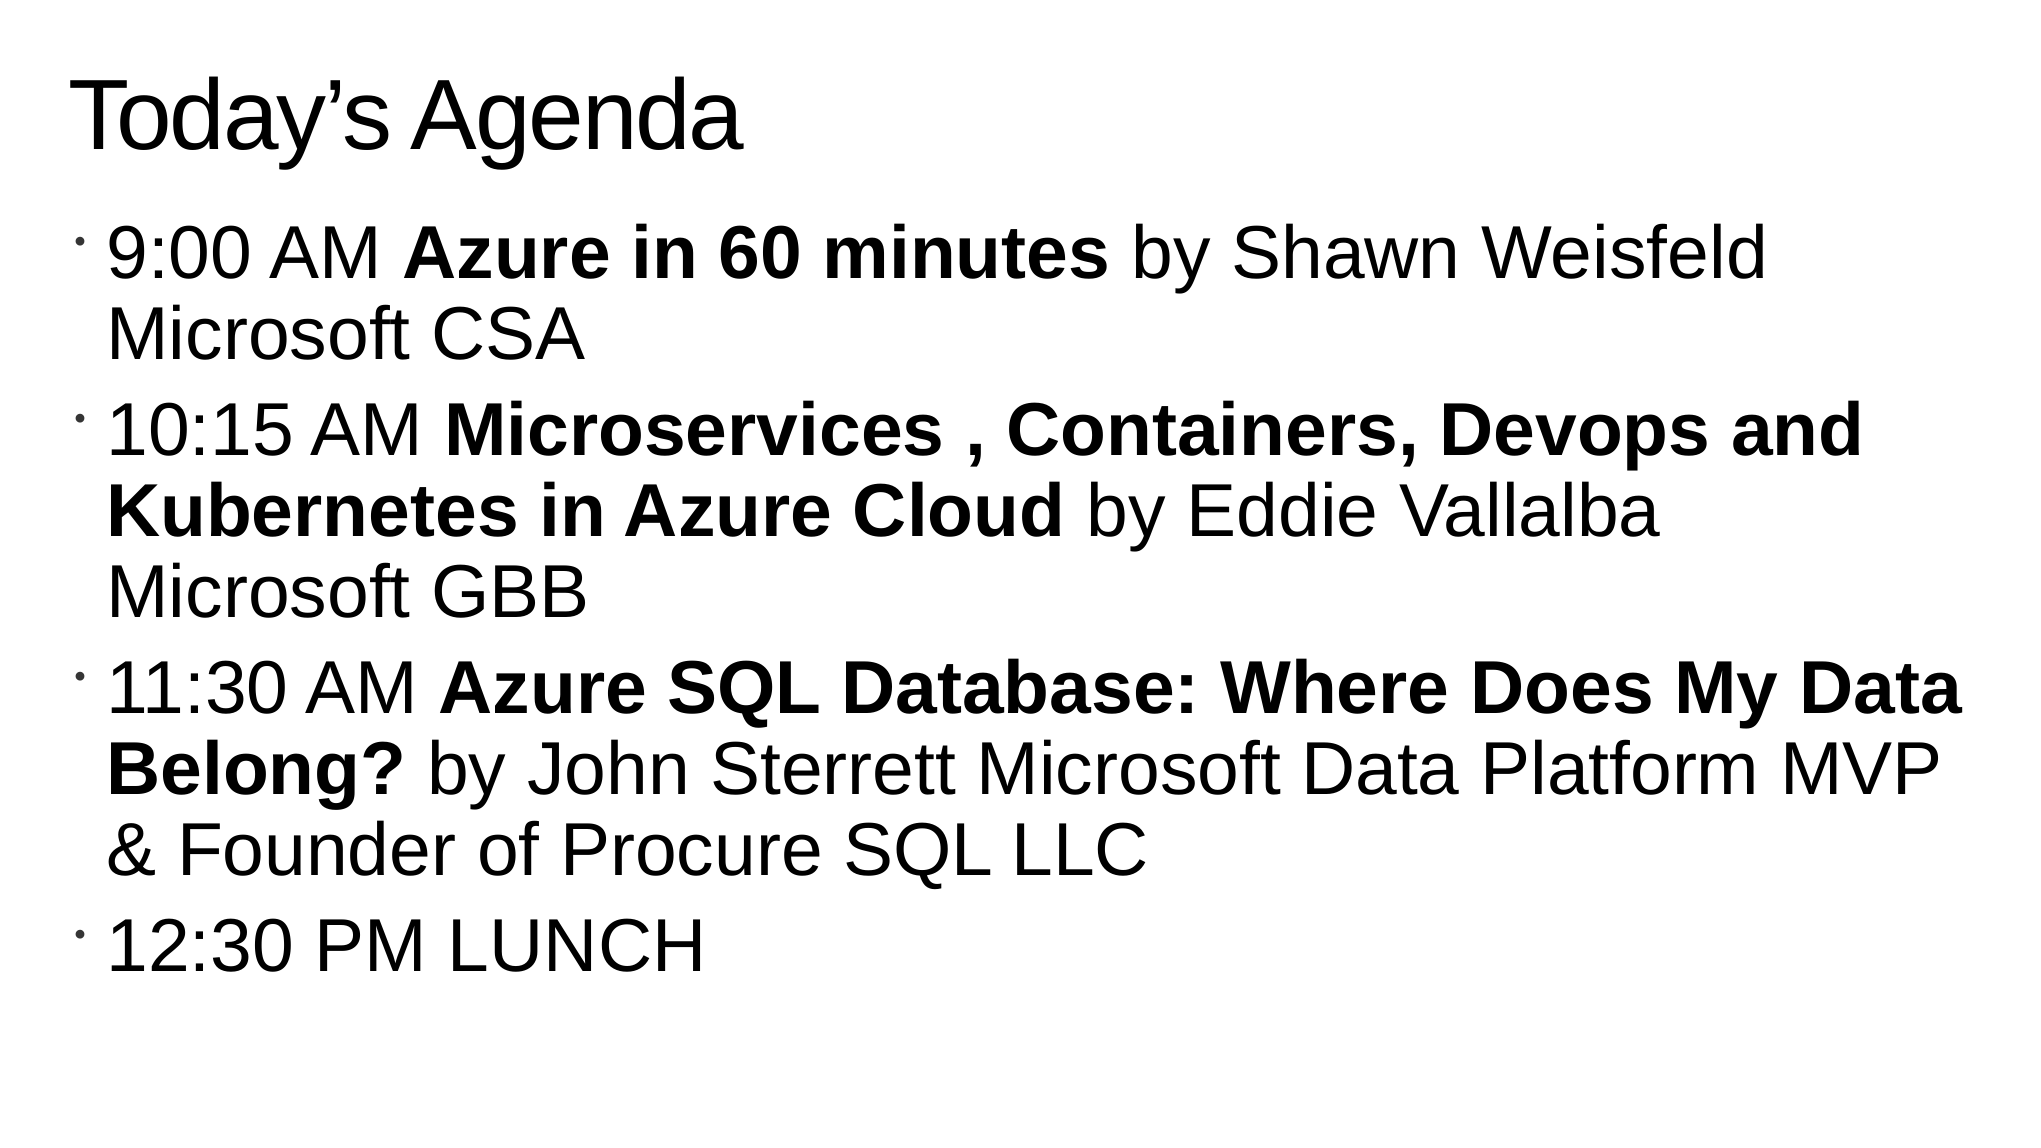

# Today’s Agenda
9:00 AM Azure in 60 minutes by Shawn Weisfeld Microsoft CSA
10:15 AM Microservices , Containers, Devops and Kubernetes in Azure Cloud by Eddie Vallalba Microsoft GBB
11:30 AM Azure SQL Database: Where Does My Data Belong? by John Sterrett Microsoft Data Platform MVP & Founder of Procure SQL LLC
12:30 PM LUNCH